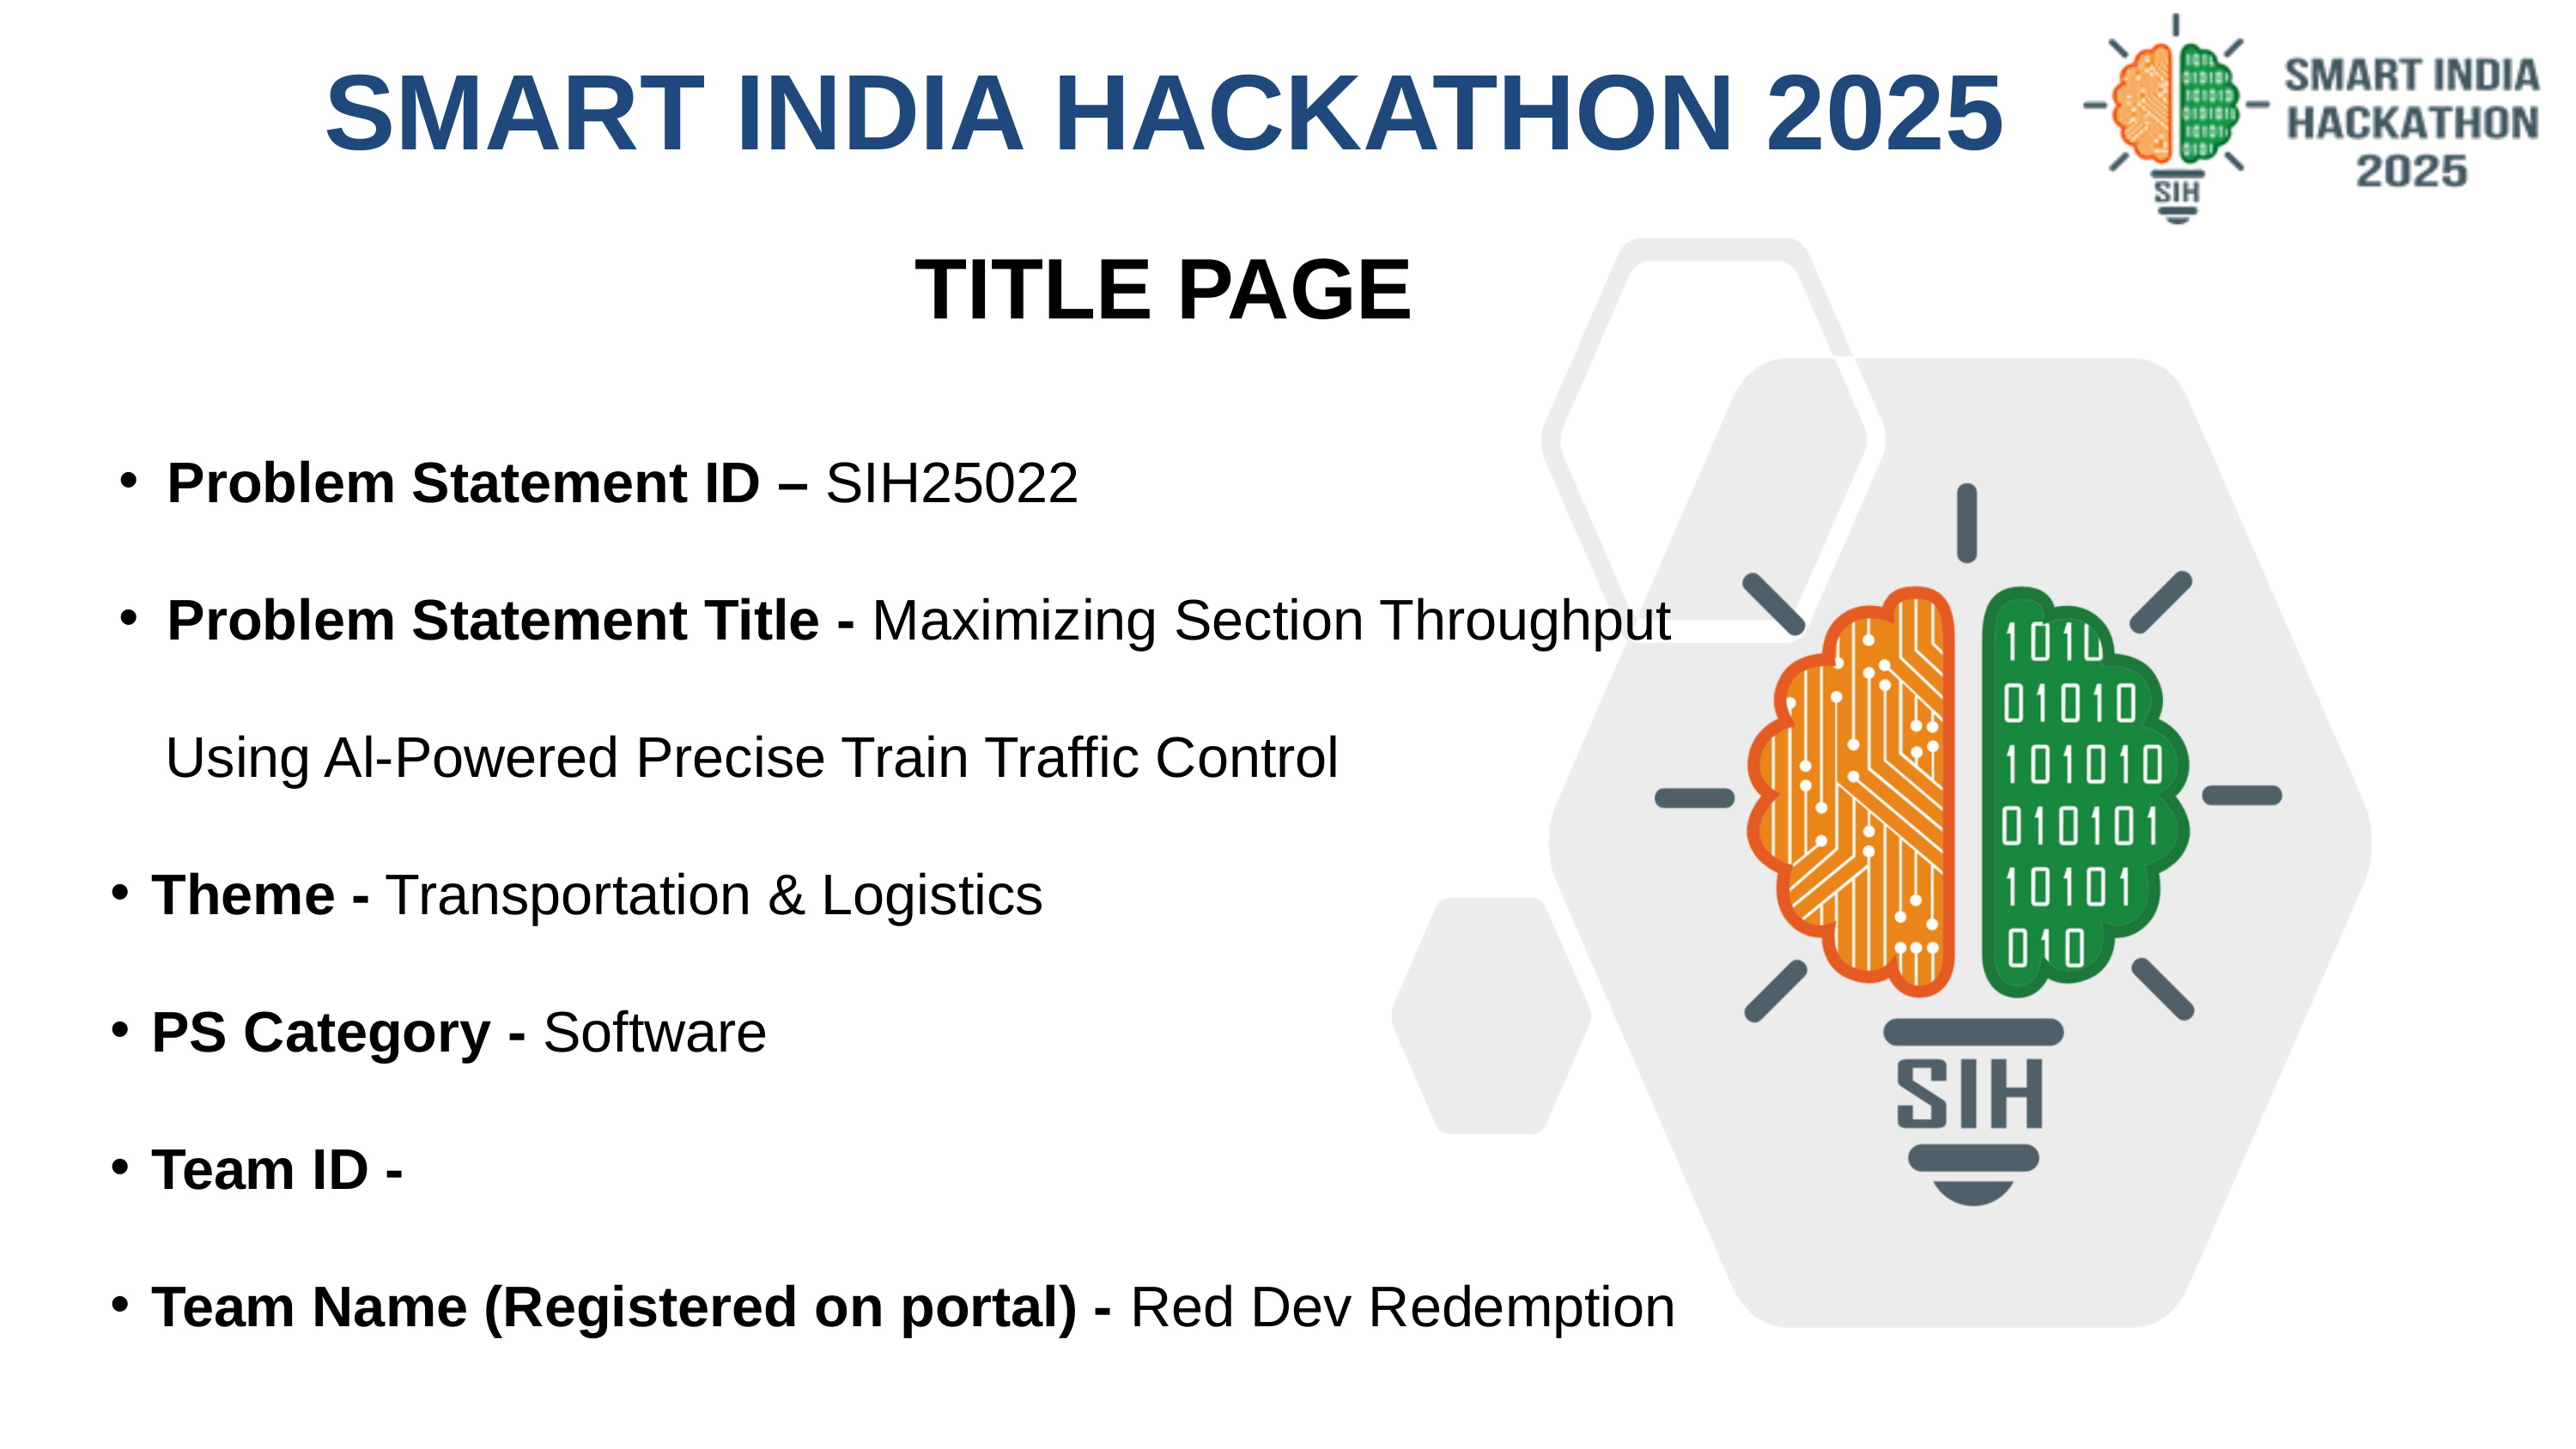

SMART INDIA HACKATHON 2025

TITLE PAGE

Problem Statement ID – SIH25022
Problem Statement Title - Maximizing Section Throughput
      Using Al-Powered Precise Train Traffic Control
Theme - Transportation & Logistics
PS Category - Software
Team ID -
Team Name (Registered on portal) - Red Dev Redemption